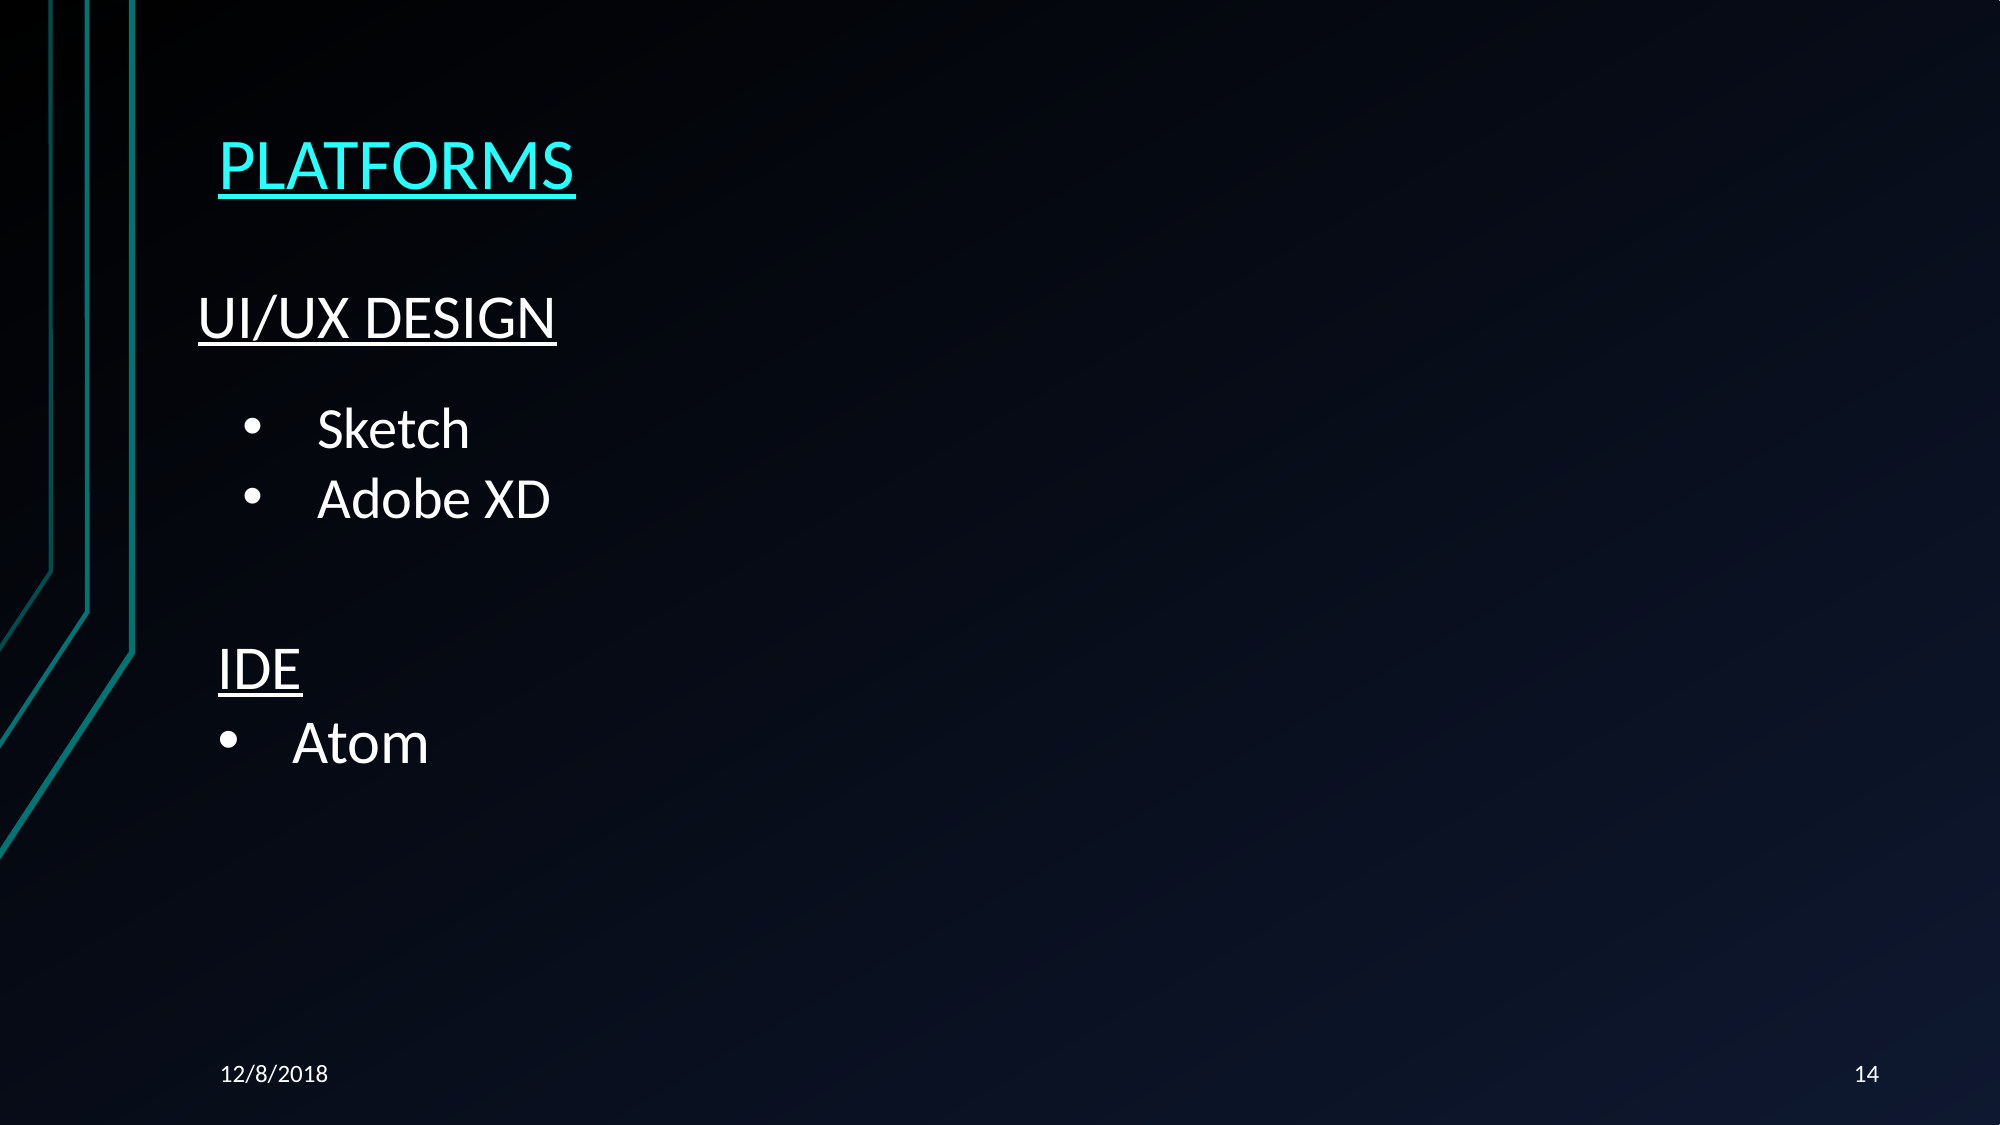

PLATFORMS
UI/UX DESIGN
Sketch
Adobe XD

IDE
Atom
12/8/2018
14